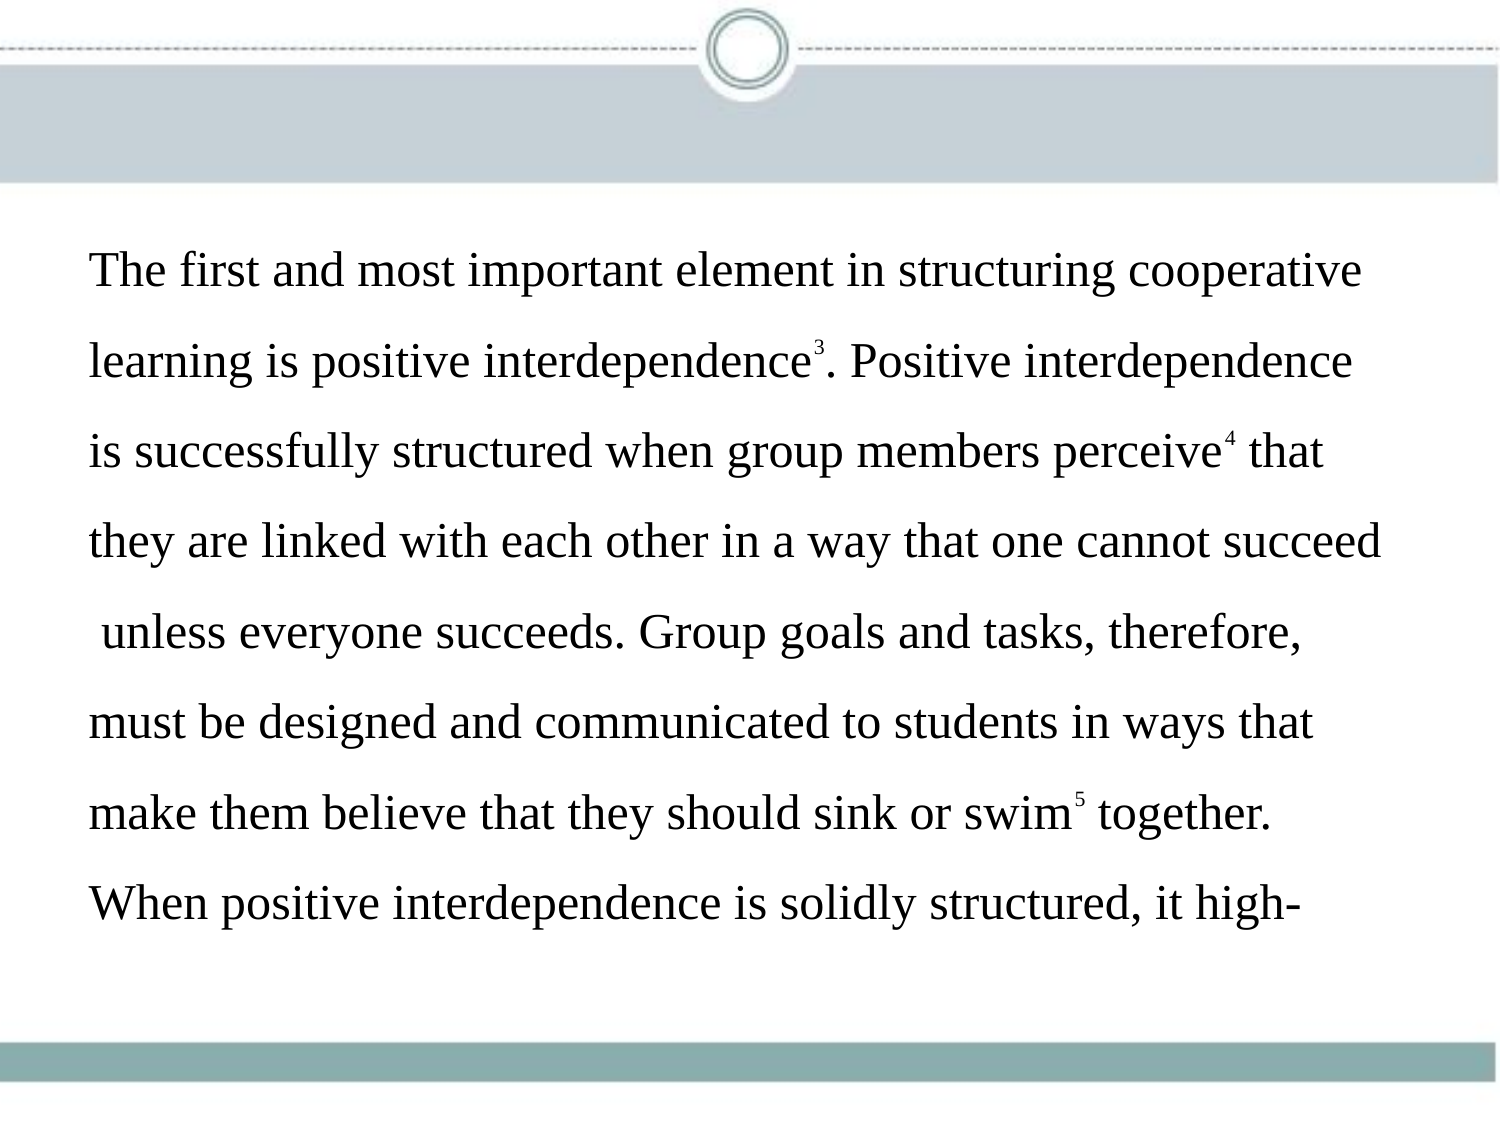

The first and most important element in structuring cooperative
learning is positive interdependence3. Positive interdependence
is successfully structured when group members perceive4 that
they are linked with each other in a way that one cannot succeed
 unless everyone succeeds. Group goals and tasks, therefore,
must be designed and communicated to students in ways that
make them believe that they should sink or swim5 together.
When positive interdependence is solidly structured, it high-